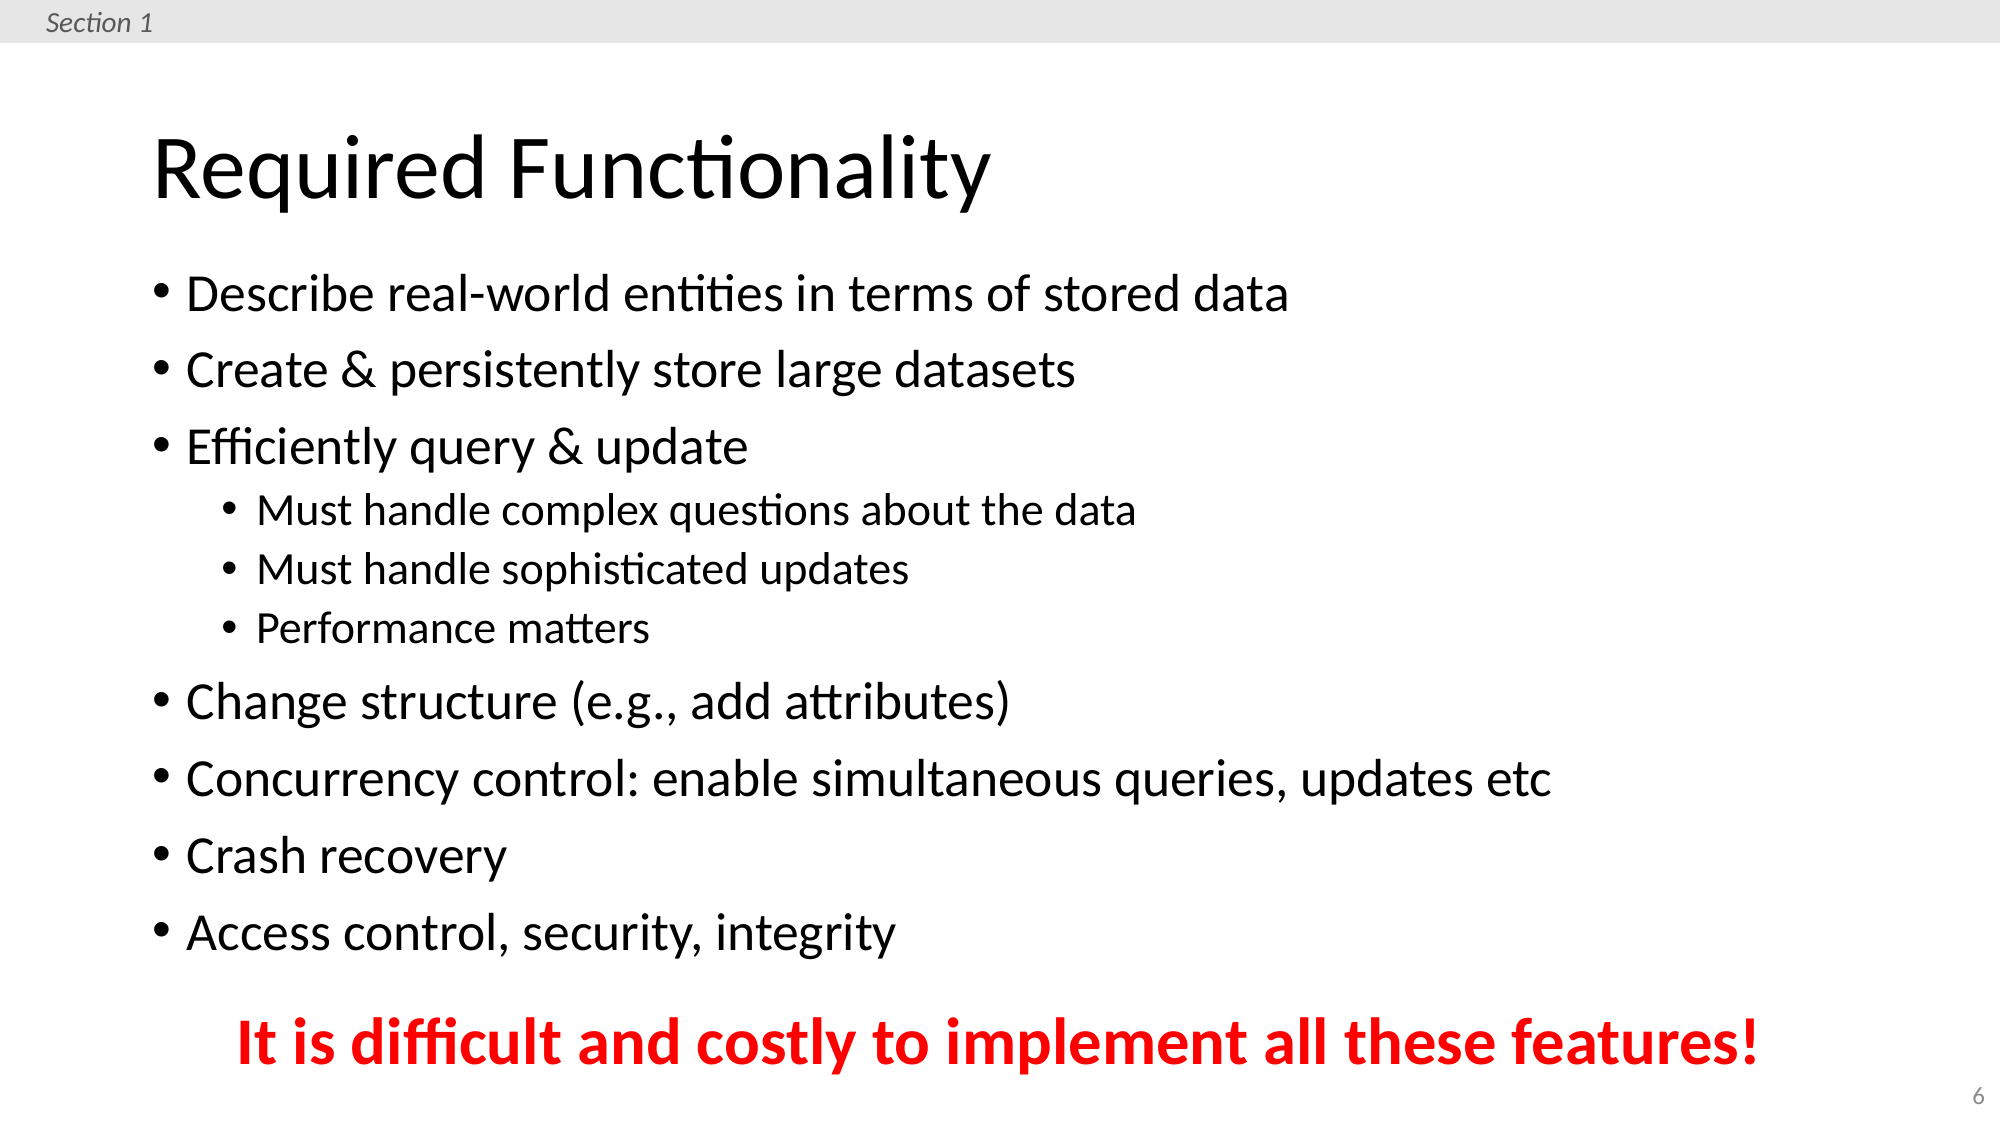

Section 1
# Required Functionality
Describe real-world entities in terms of stored data
Create & persistently store large datasets
Efficiently query & update
Must handle complex questions about the data
Must handle sophisticated updates
Performance matters
Change structure (e.g., add attributes)
Concurrency control: enable simultaneous queries, updates etc
Crash recovery
Access control, security, integrity
It is difficult and costly to implement all these features!
6